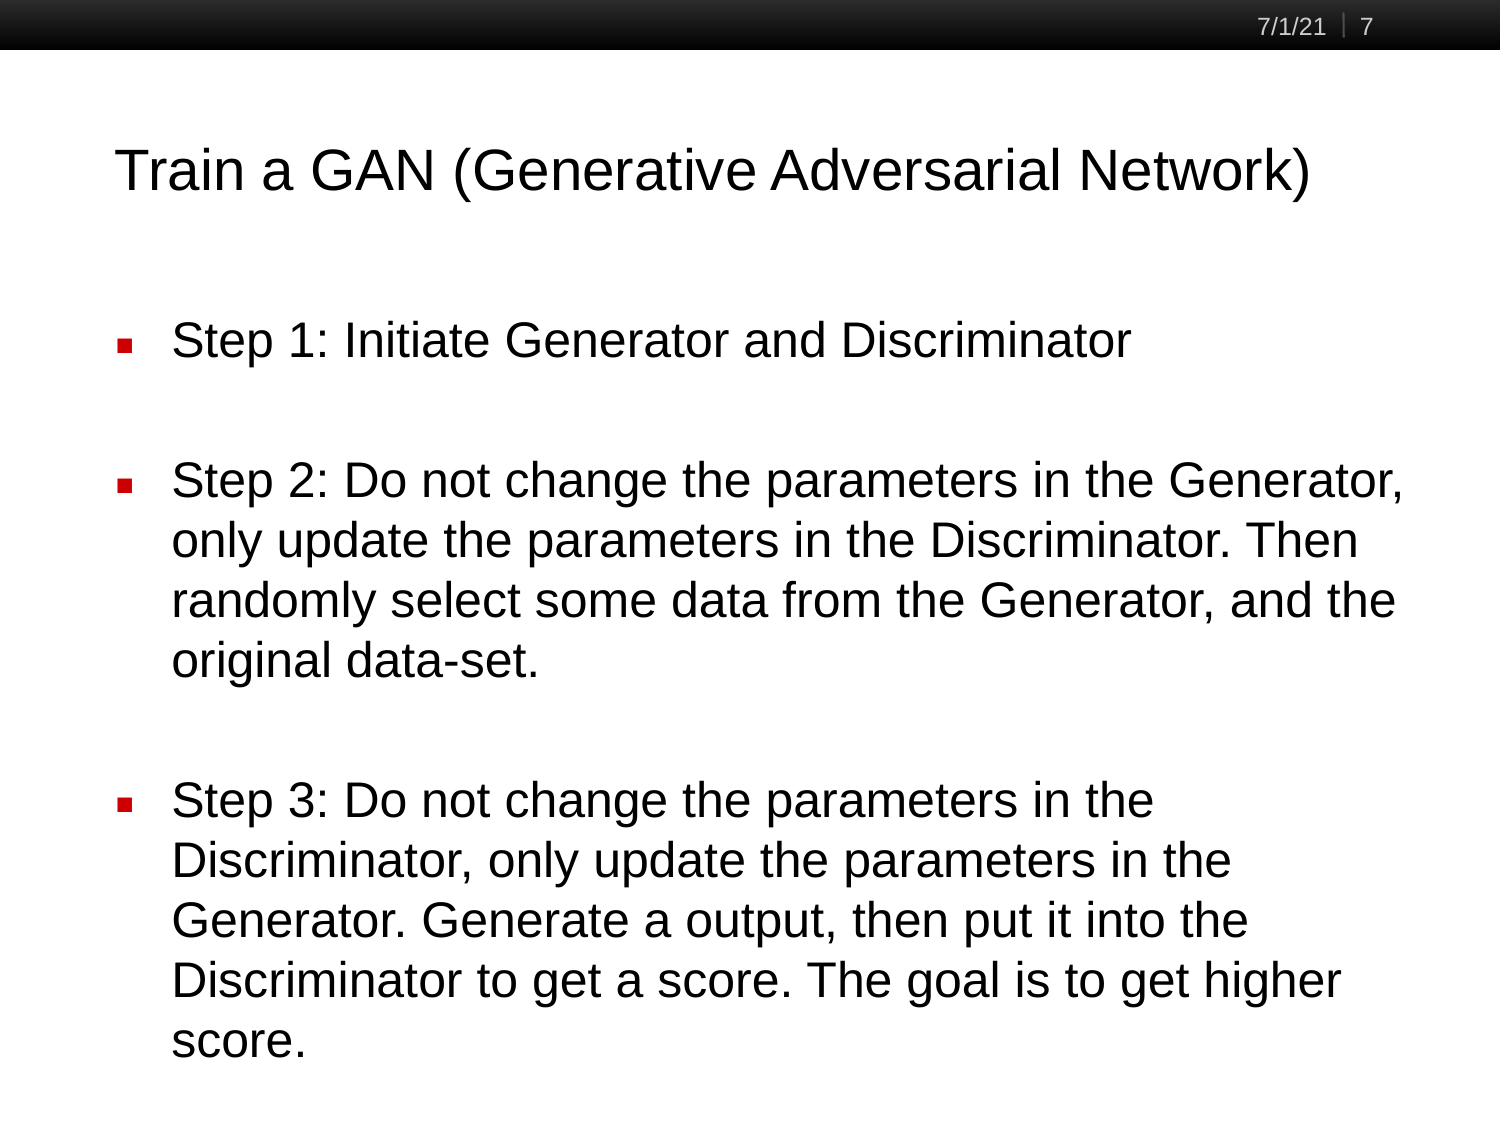

7/1/21
7
# Train a GAN (Generative Adversarial Network)
Step 1: Initiate Generator and Discriminator

Step 2: Do not change the parameters in the Generator, only update the parameters in the Discriminator. Then randomly select some data from the Generator, and the original data-set.

Step 3: Do not change the parameters in the Discriminator, only update the parameters in the Generator. Generate a output, then put it into the Discriminator to get a score. The goal is to get higher score.